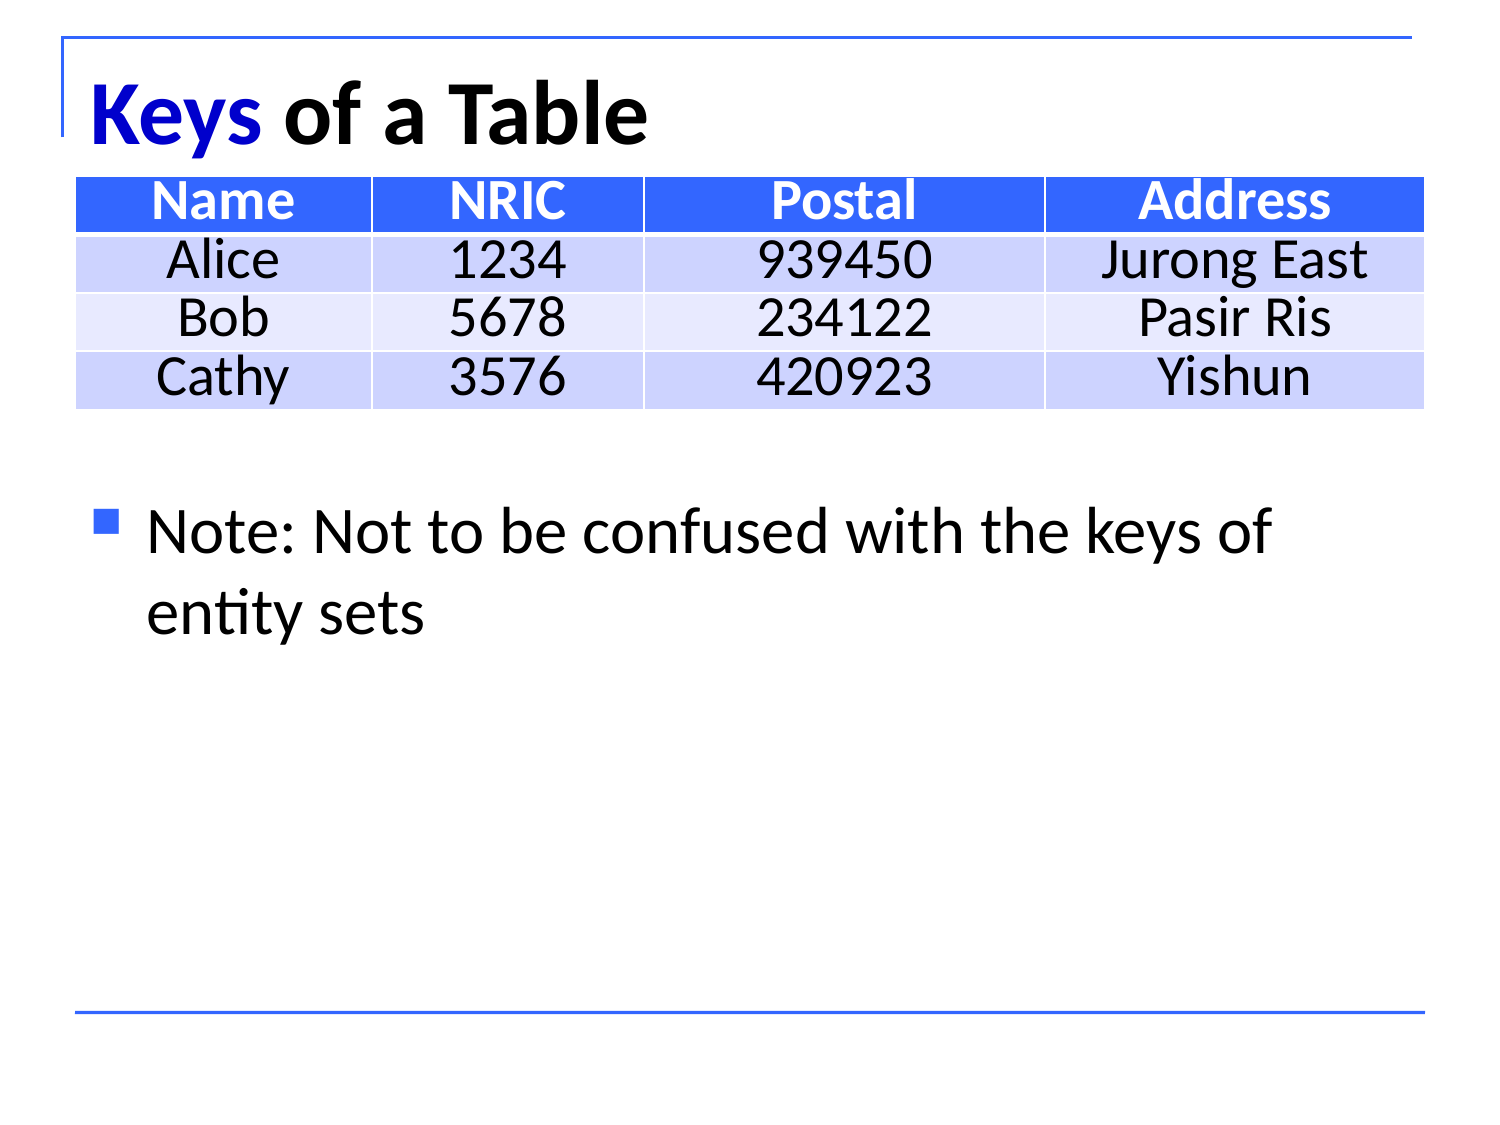

# Keys of a Table
| Name | NRIC | Postal | Address |
| --- | --- | --- | --- |
| Alice | 1234 | 939450 | Jurong East |
| Bob | 5678 | 234122 | Pasir Ris |
| Cathy | 3576 | 420923 | Yishun |
Note: Not to be confused with the keys of entity sets